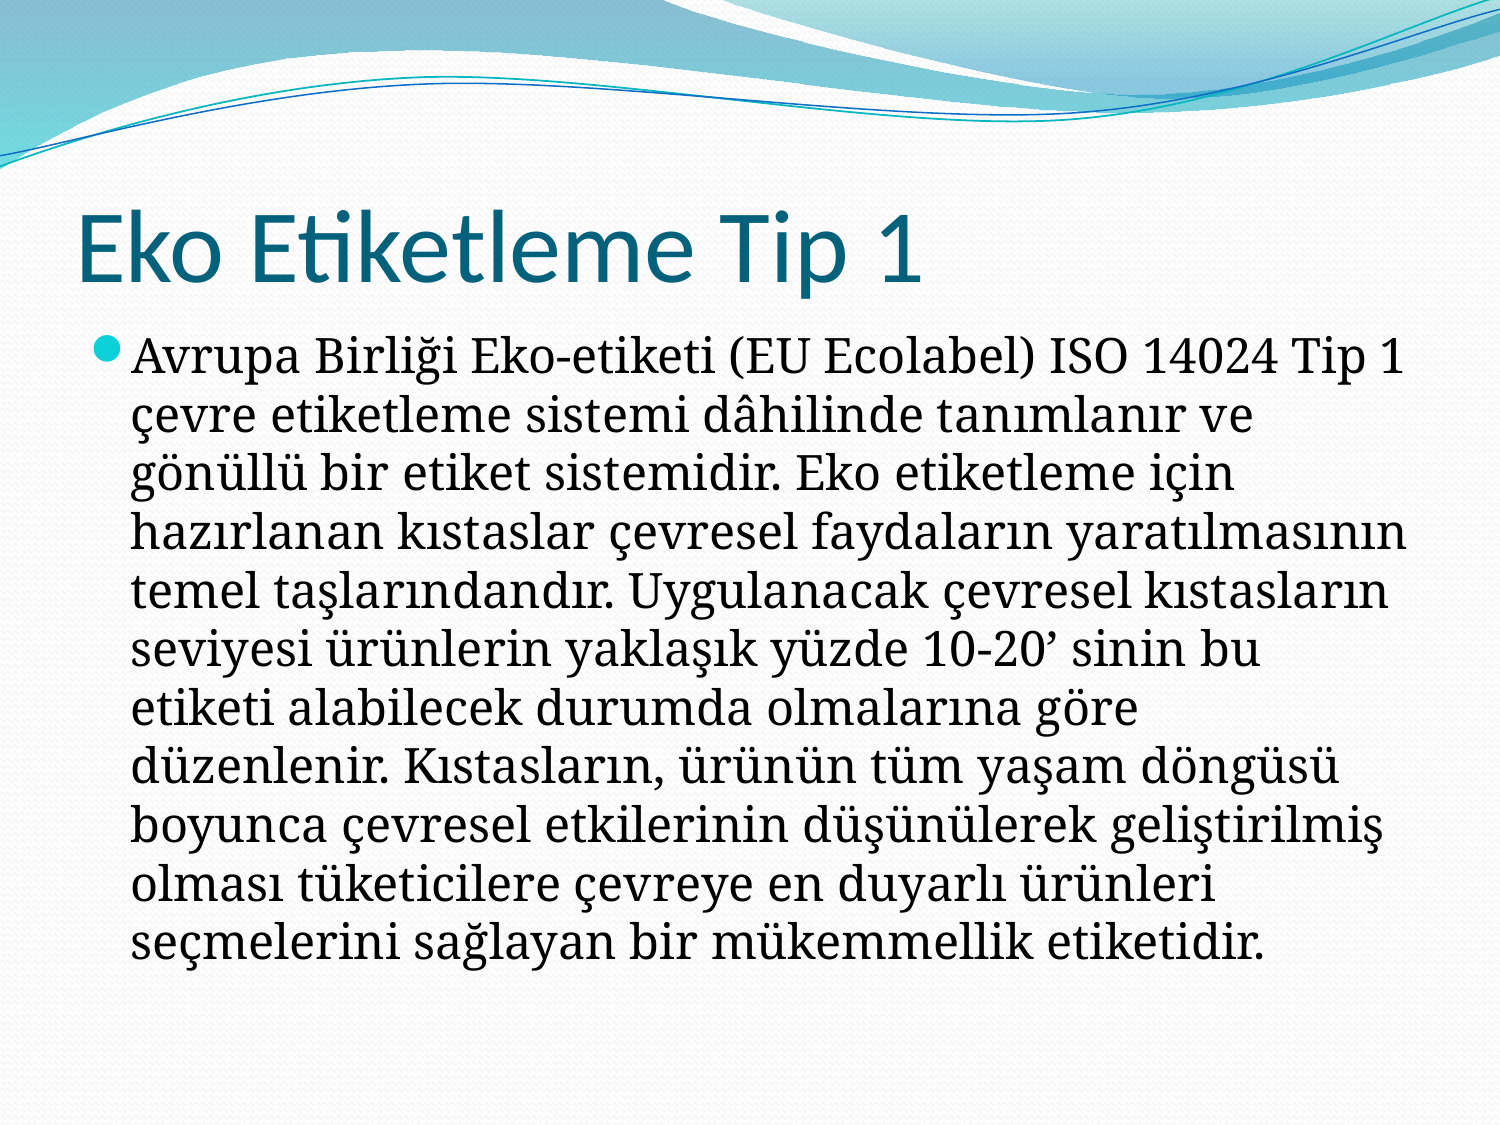

# Eko Etiketleme Tip 1
Avrupa Birliği Eko-etiketi (EU Ecolabel) ISO 14024 Tip 1 çevre etiketleme sistemi dâhilinde tanımlanır ve gönüllü bir etiket sistemidir. Eko etiketleme için hazırlanan kıstaslar çevresel faydaların yaratılmasının temel taşlarındandır. Uygulanacak çevresel kıstasların seviyesi ürünlerin yaklaşık yüzde 10-20’ sinin bu etiketi alabilecek durumda olmalarına göre düzenlenir. Kıstasların, ürünün tüm yaşam döngüsü boyunca çevresel etkilerinin düşünülerek geliştirilmiş olması tüketicilere çevreye en duyarlı ürünleri seçmelerini sağlayan bir mükemmellik etiketidir.